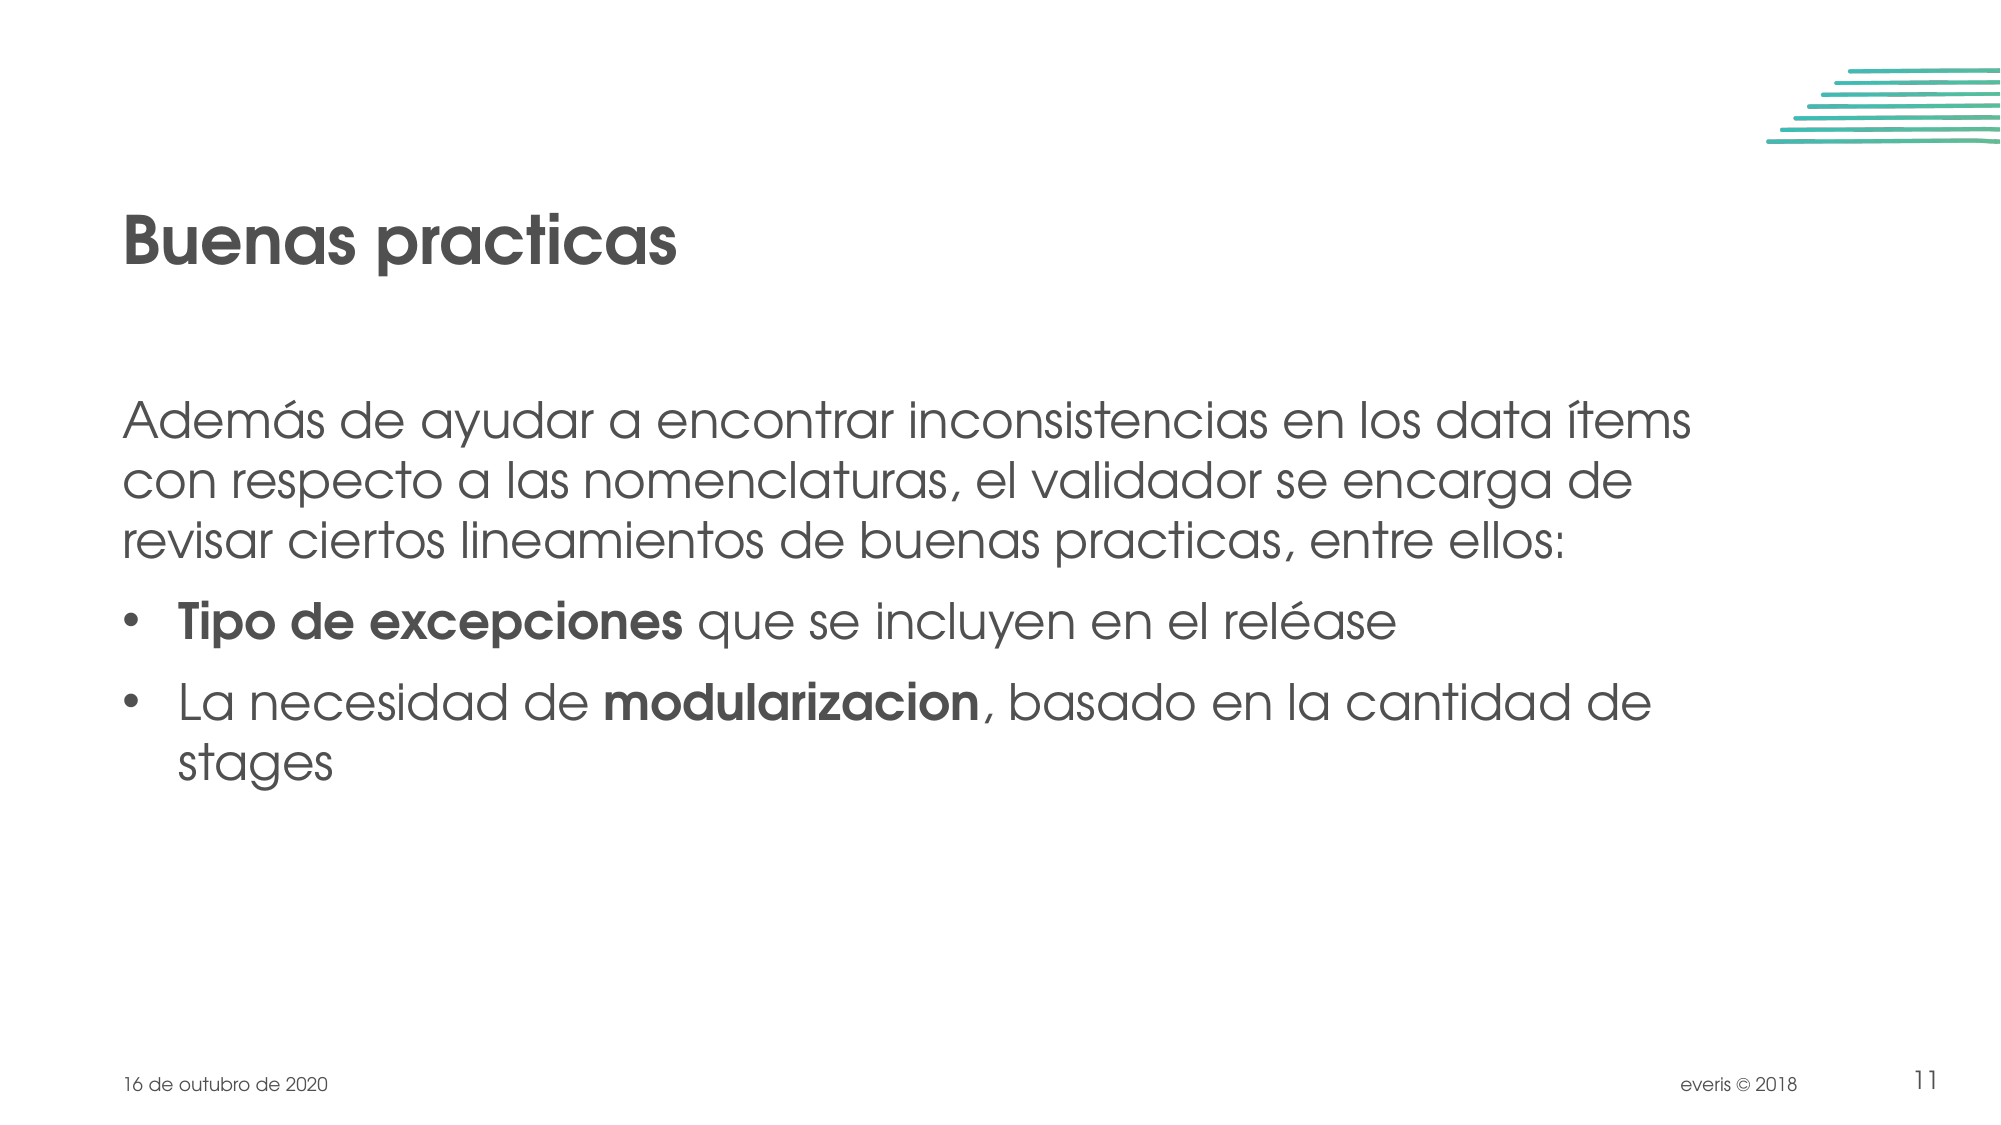

Buenas practicas
Además de ayudar a encontrar inconsistencias en los data ítems con respecto a las nomenclaturas, el validador se encarga de revisar ciertos lineamientos de buenas practicas, entre ellos:
Tipo de excepciones que se incluyen en el reléase
La necesidad de modularizacion, basado en la cantidad de stages
16 de outubro de 2020
everis © 2018
11